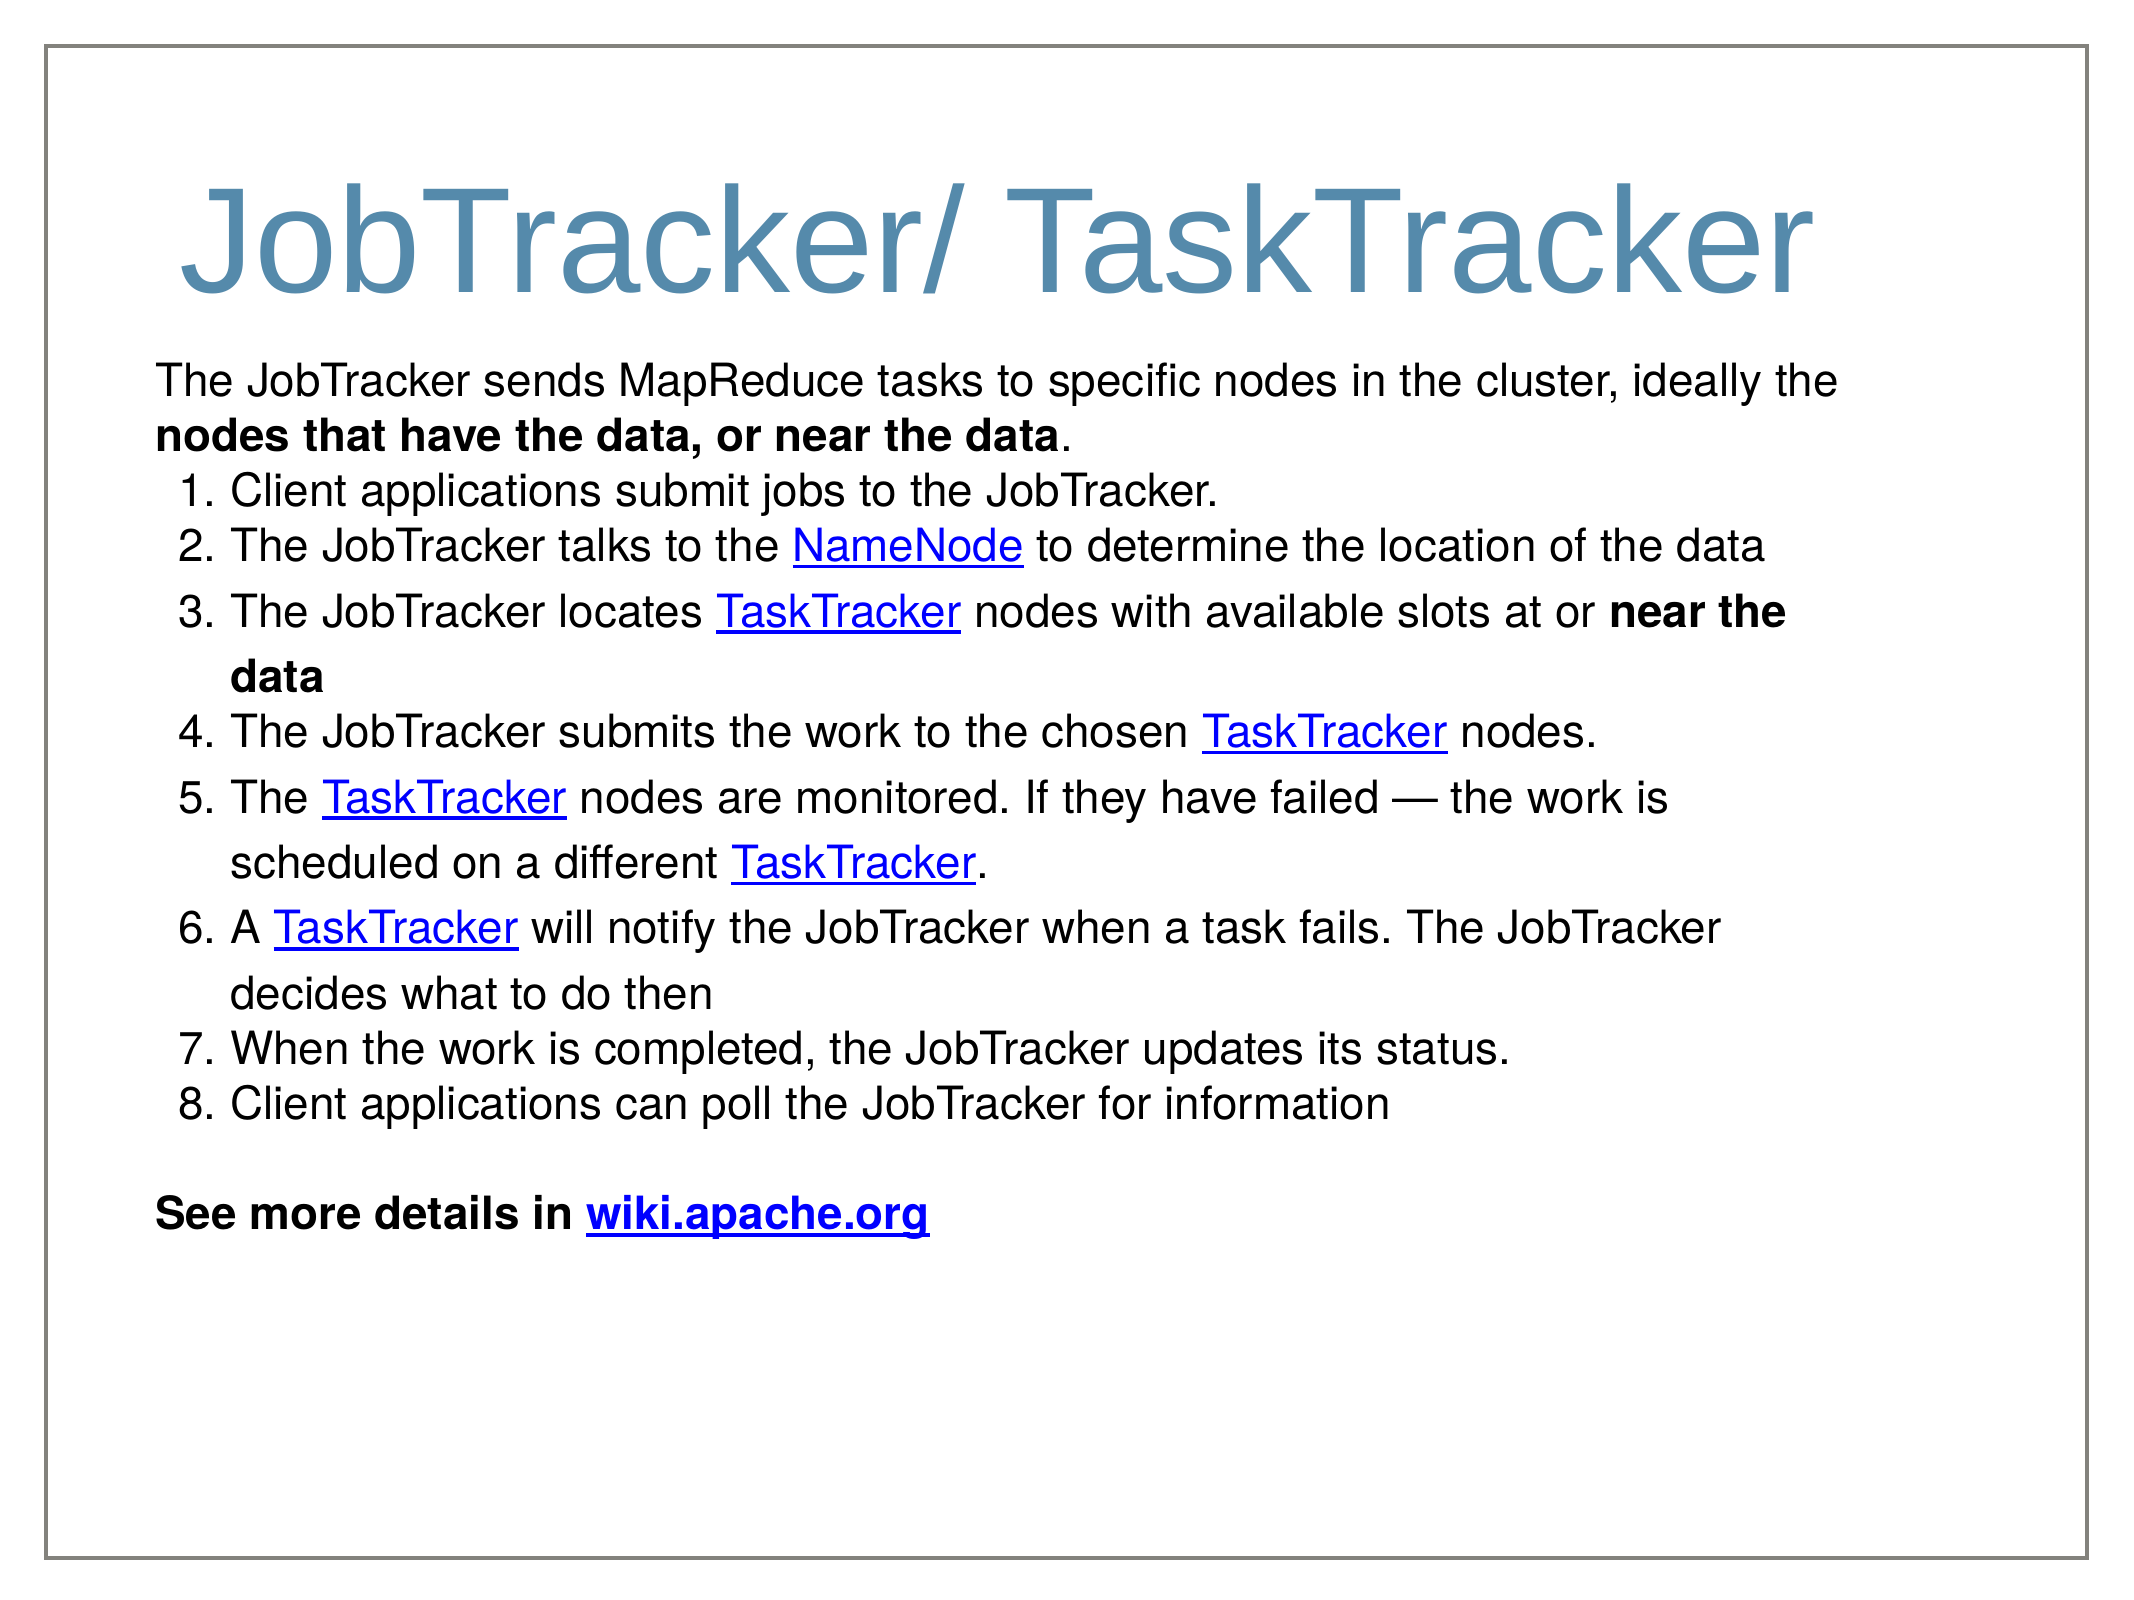

# JobTracker/ TaskTracker
The JobTracker sends MapReduce tasks to specific nodes in the cluster, ideally the nodes that have the data, or near the data.
Client applications submit jobs to the JobTracker.
The JobTracker talks to the NameNode to determine the location of the data
The JobTracker locates TaskTracker nodes with available slots at or near the data
The JobTracker submits the work to the chosen TaskTracker nodes.
The TaskTracker nodes are monitored. If they have failed — the work is scheduled on a different TaskTracker.
A TaskTracker will notify the JobTracker when a task fails. The JobTracker decides what to do then
When the work is completed, the JobTracker updates its status.
Client applications can poll the JobTracker for information

See more details in wiki.apache.org